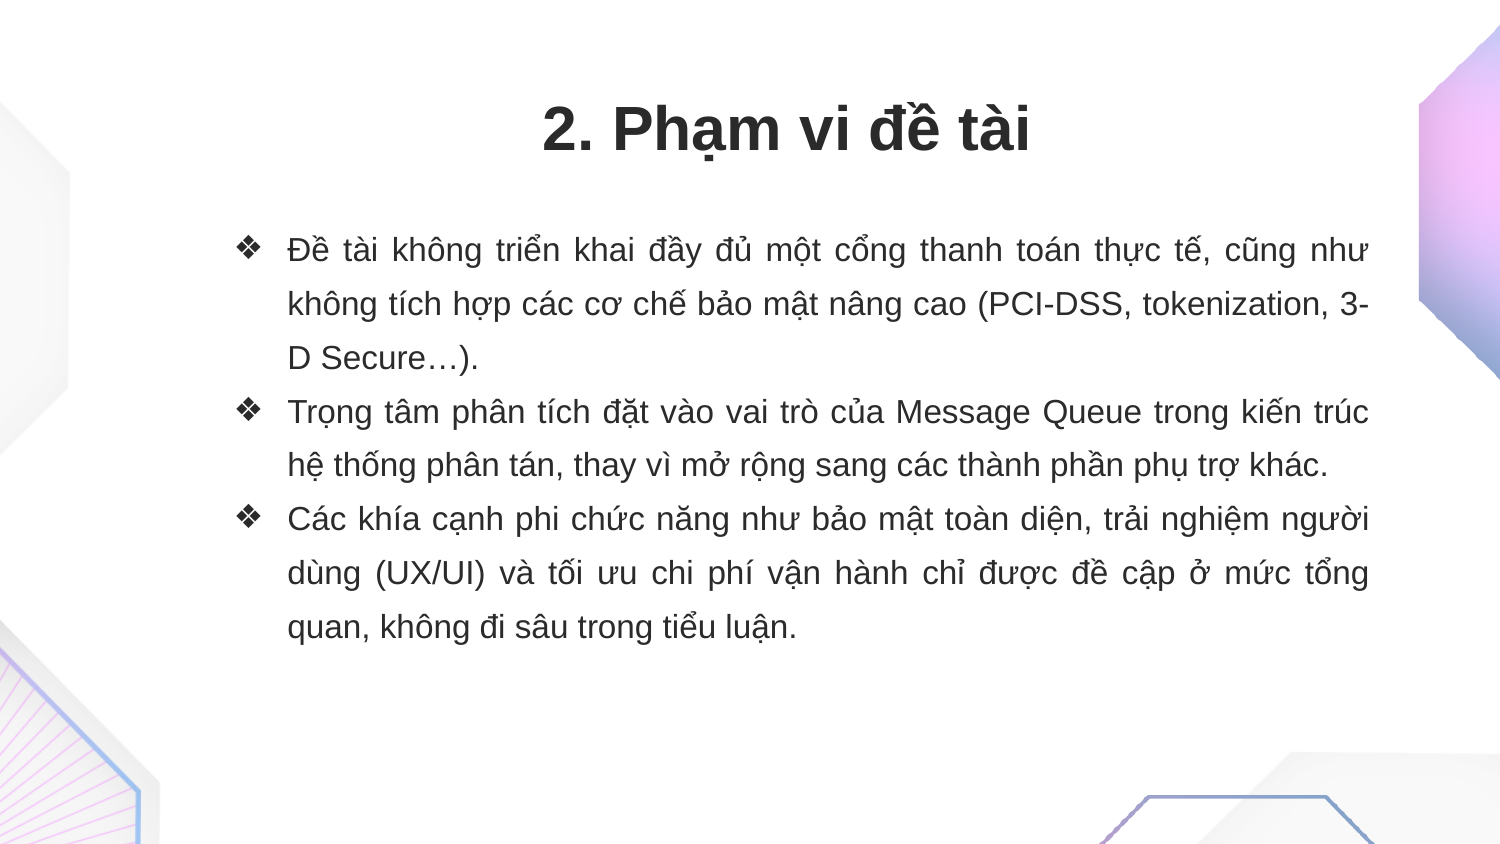

# 2. Phạm vi đề tài
Đề tài không triển khai đầy đủ một cổng thanh toán thực tế, cũng như không tích hợp các cơ chế bảo mật nâng cao (PCI-DSS, tokenization, 3-D Secure…).
Trọng tâm phân tích đặt vào vai trò của Message Queue trong kiến trúc hệ thống phân tán, thay vì mở rộng sang các thành phần phụ trợ khác.
Các khía cạnh phi chức năng như bảo mật toàn diện, trải nghiệm người dùng (UX/UI) và tối ưu chi phí vận hành chỉ được đề cập ở mức tổng quan, không đi sâu trong tiểu luận.